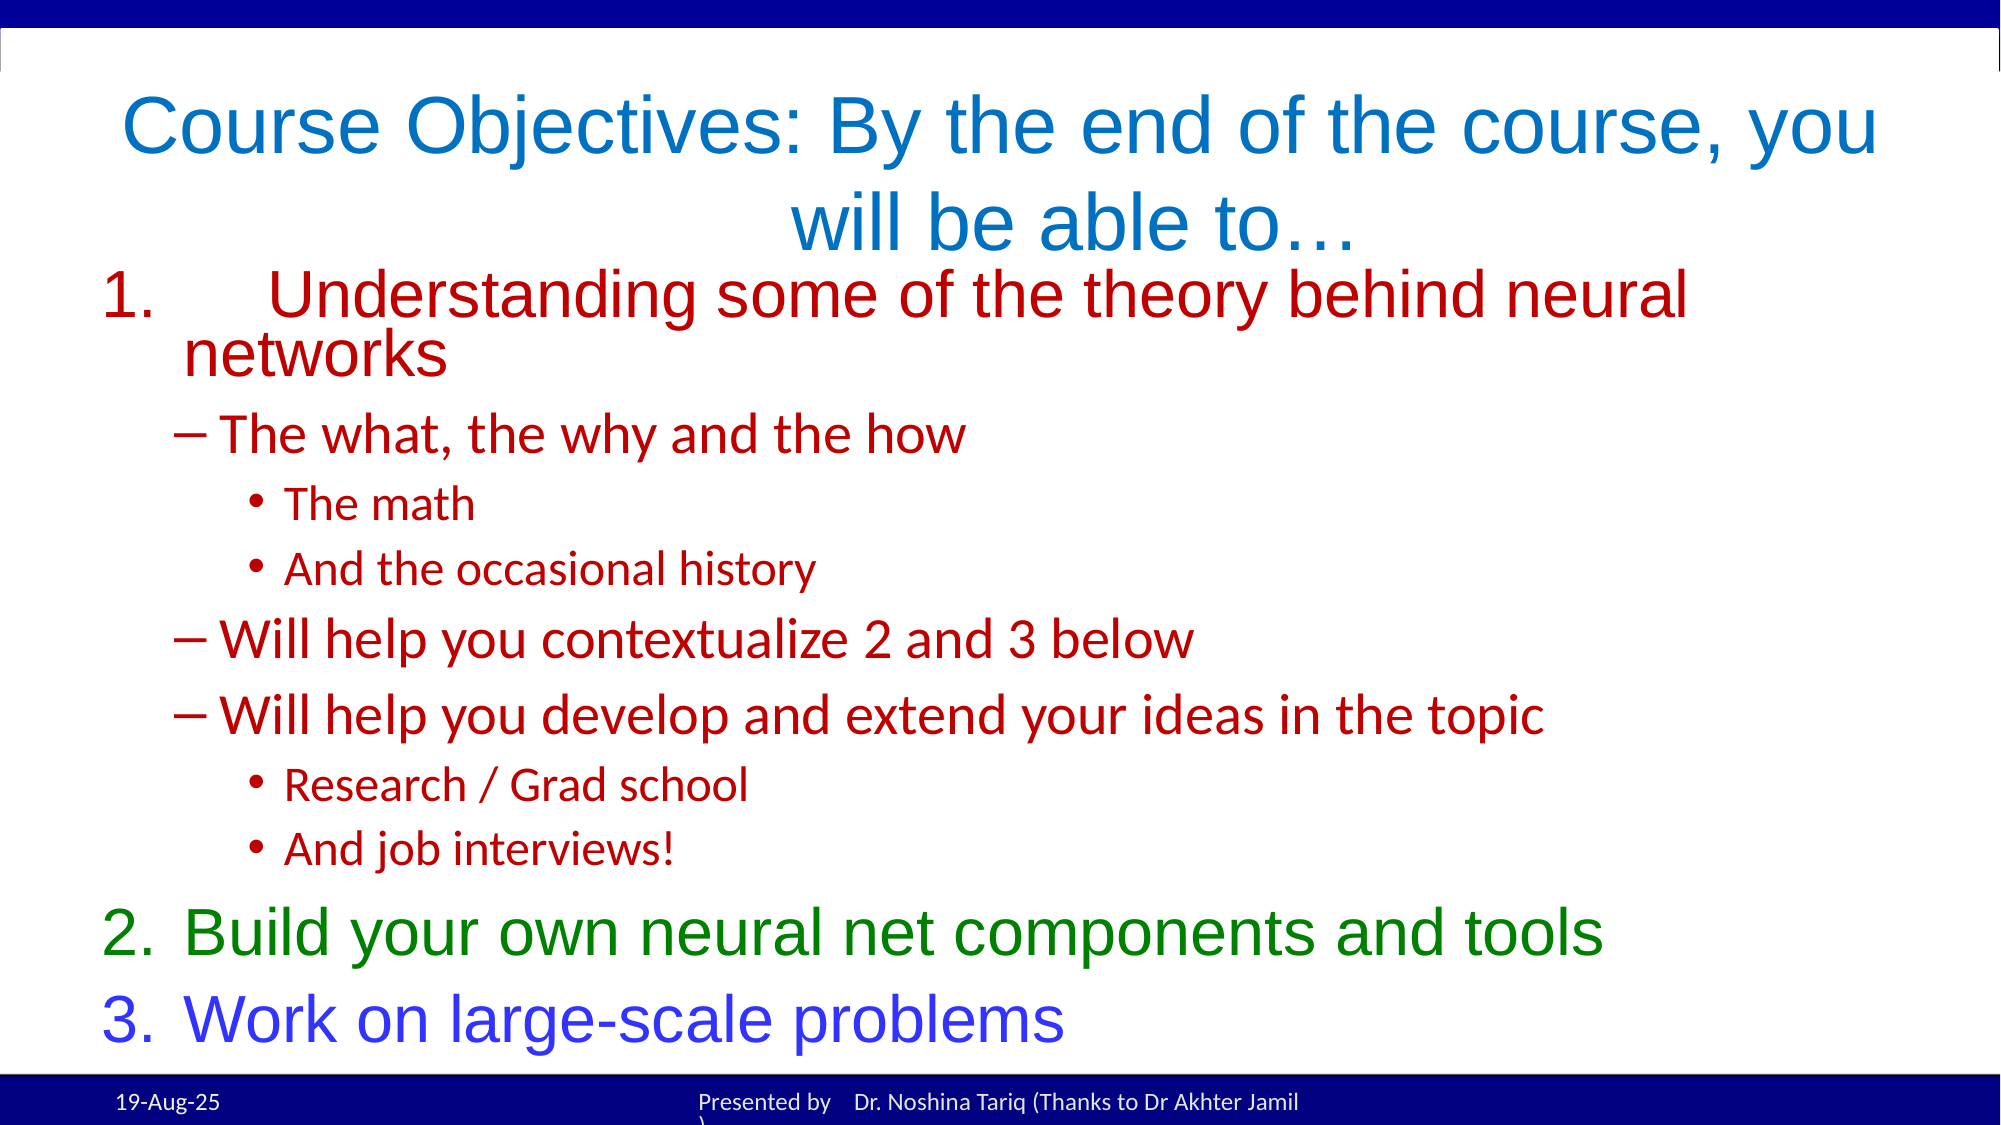

# Course Objectives: By the end of the course, you will be able to…
	Understanding some of the theory behind neural networks
The what, the why and the how
The math
And the occasional history
Will help you contextualize 2 and 3 below
Will help you develop and extend your ideas in the topic
Research / Grad school
And job interviews!
Build your own neural net components and tools
Work on large-scale problems
19-Aug-25
Presented by    Dr. Noshina Tariq (Thanks to Dr Akhter Jamil)
26